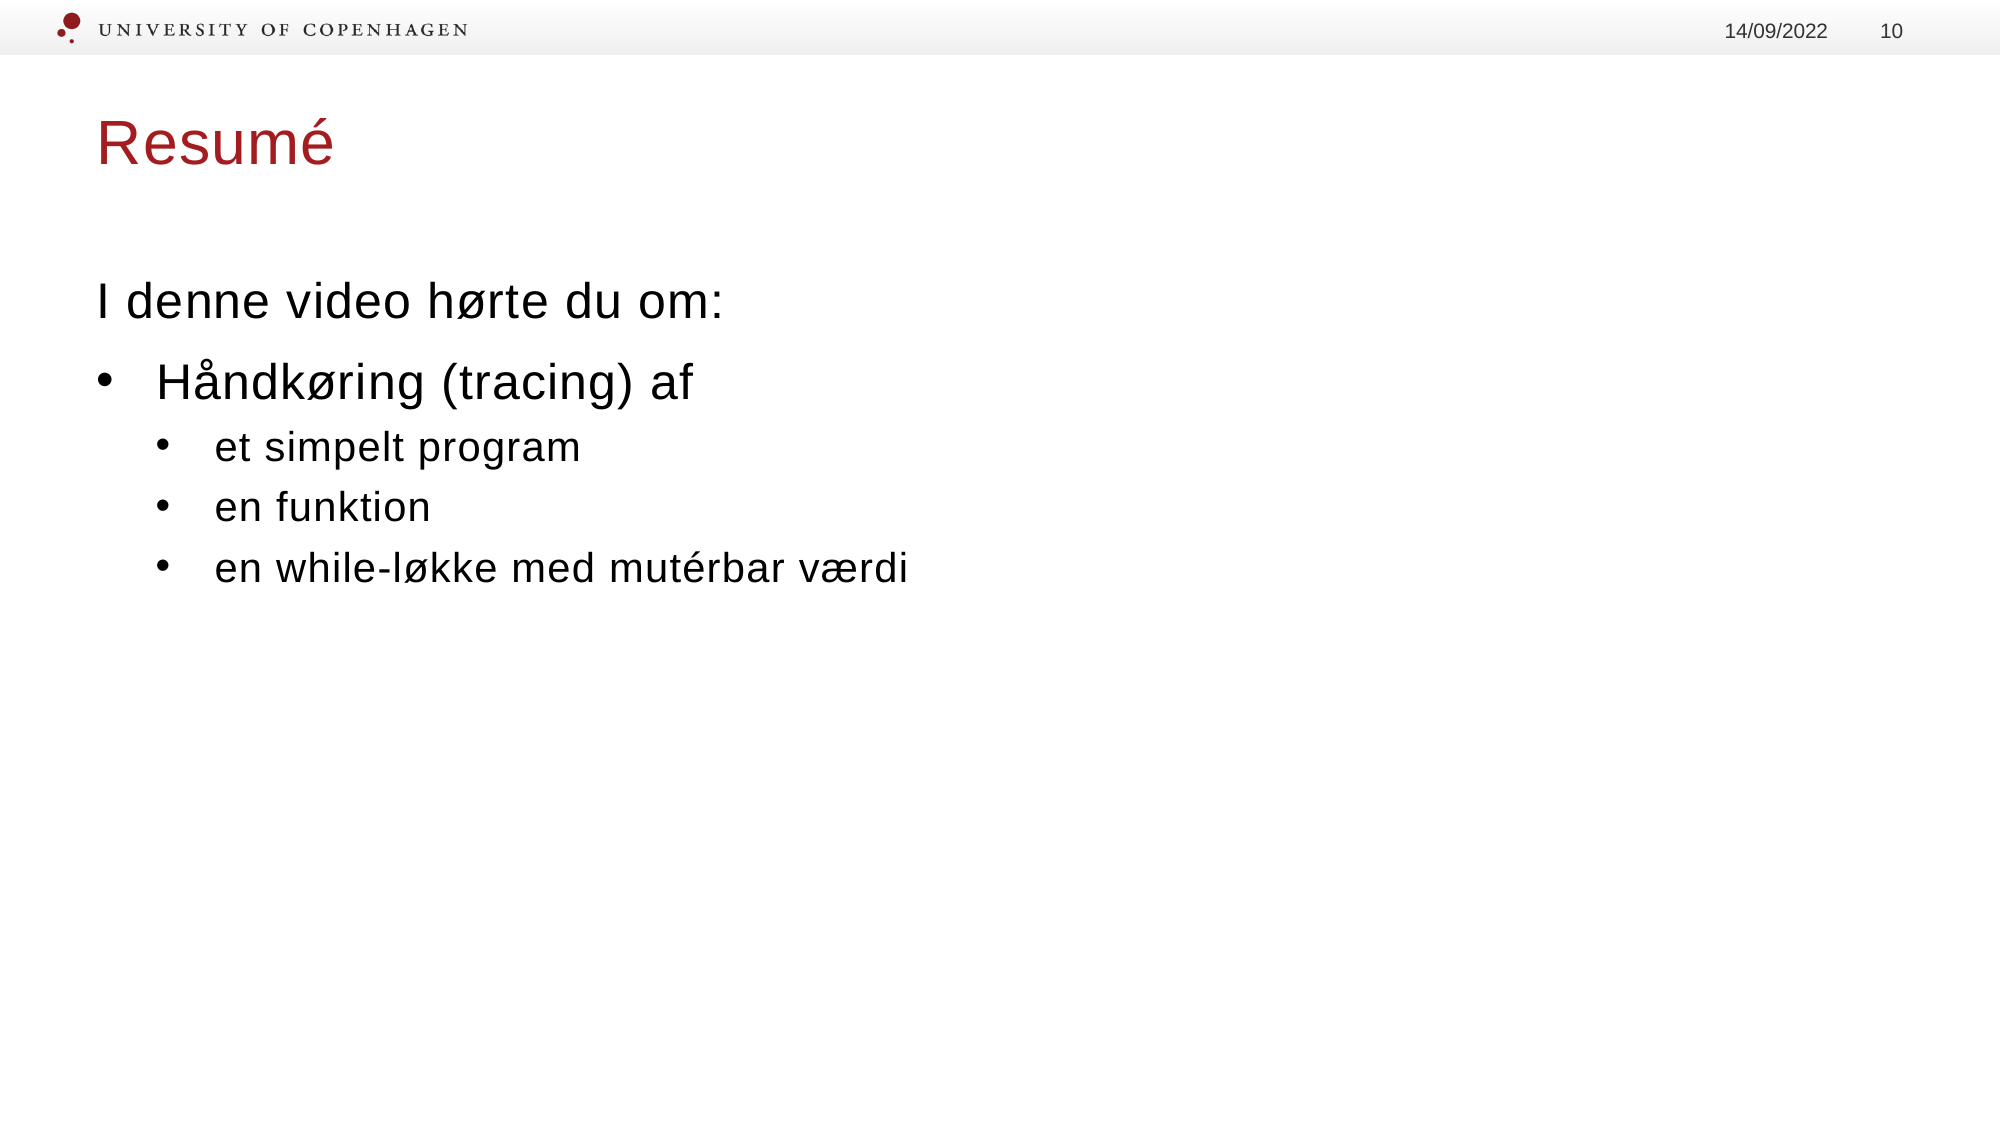

14/09/2022
10
# Resumé
I denne video hørte du om:
Håndkøring (tracing) af
et simpelt program
en funktion
en while-løkke med mutérbar værdi